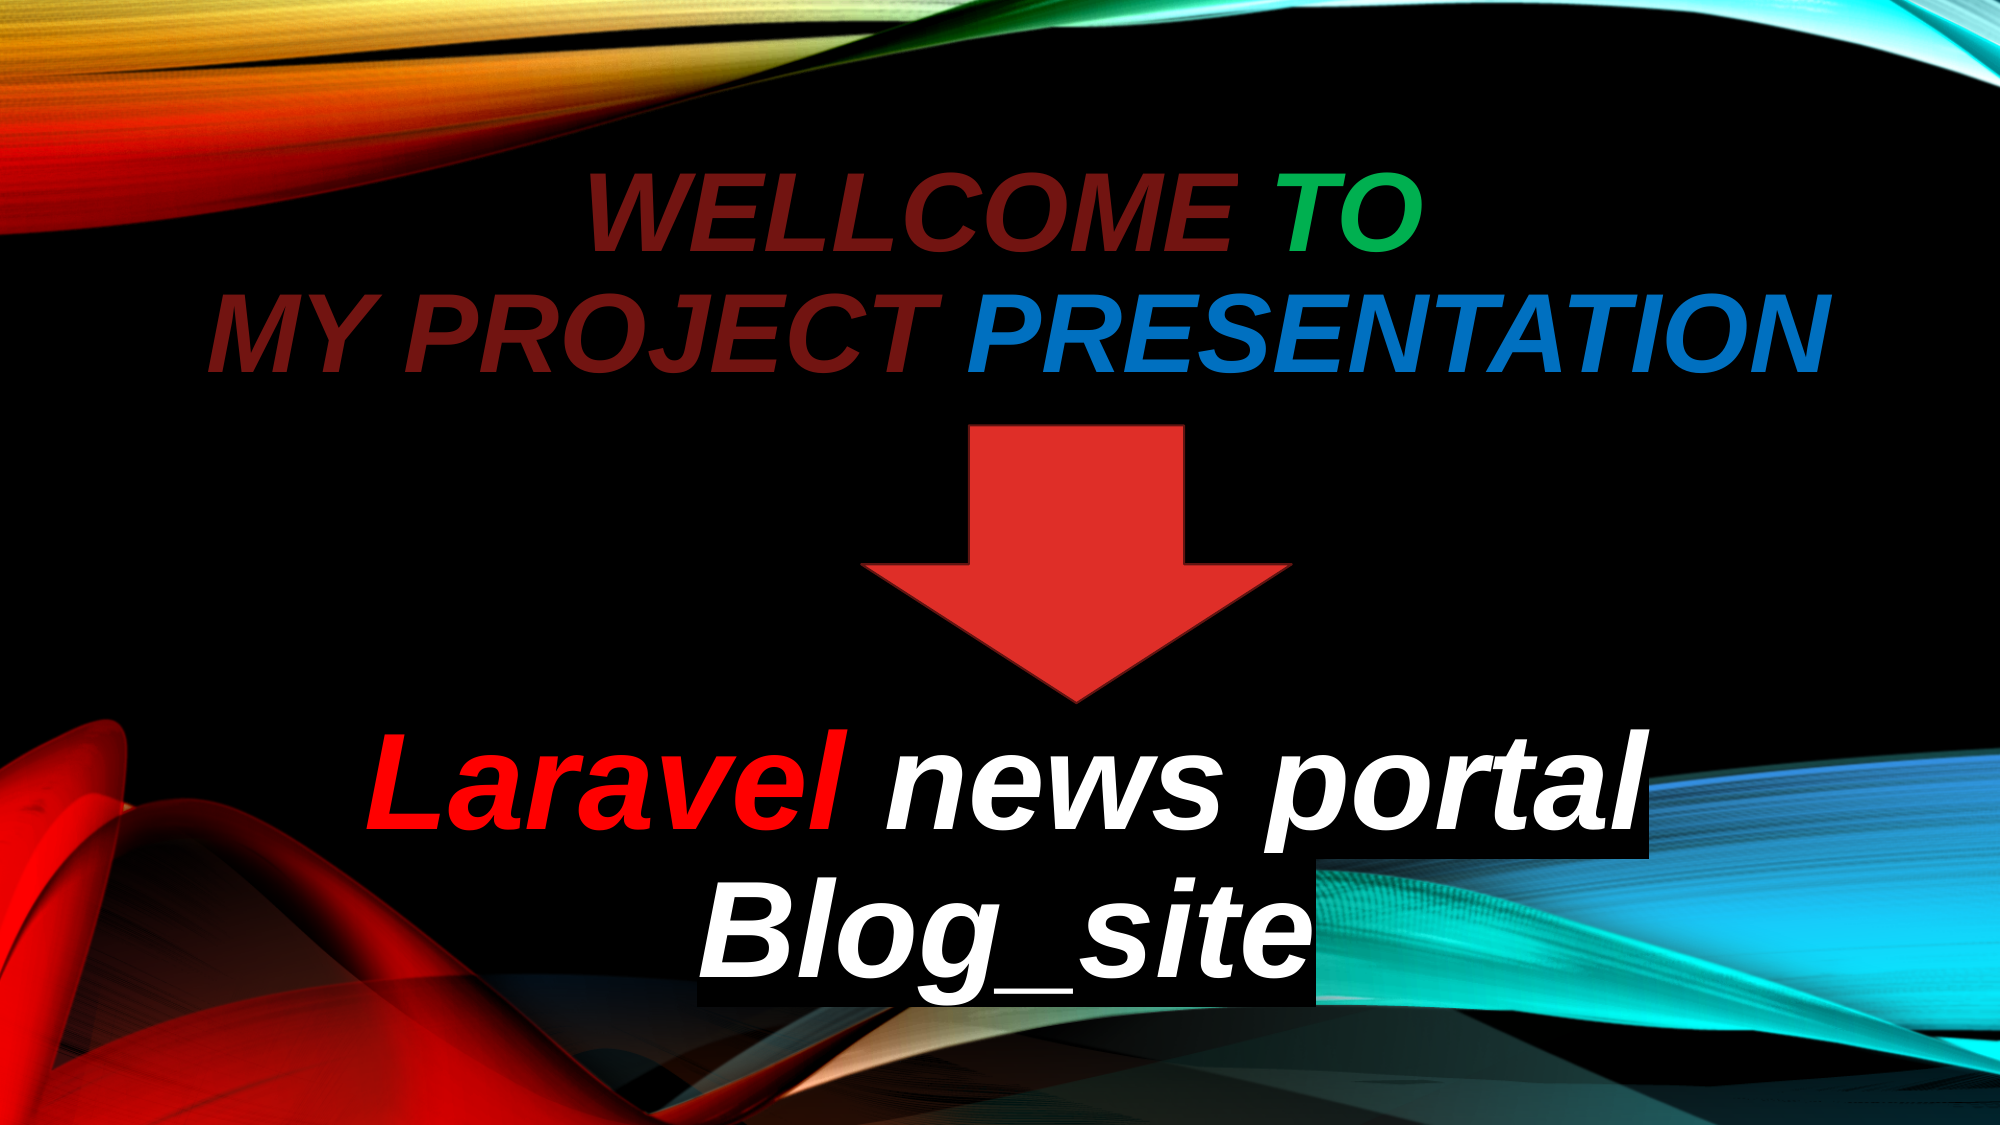

# Wellcome to my project Presentation

Laravel news portal Blog_site